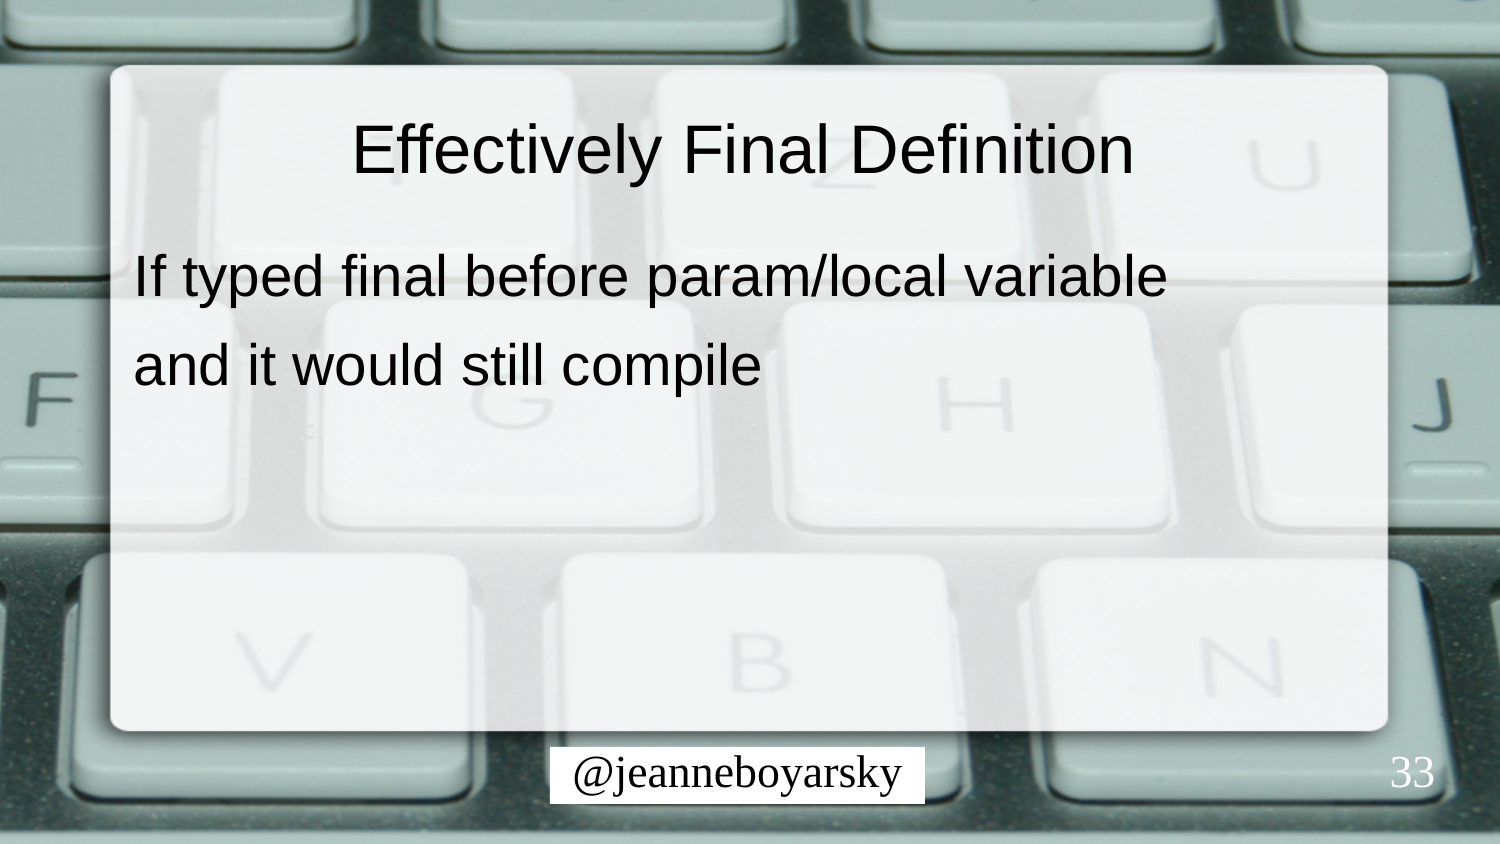

# Effectively Final Definition
If typed final before param/local variable
and it would still compile
33